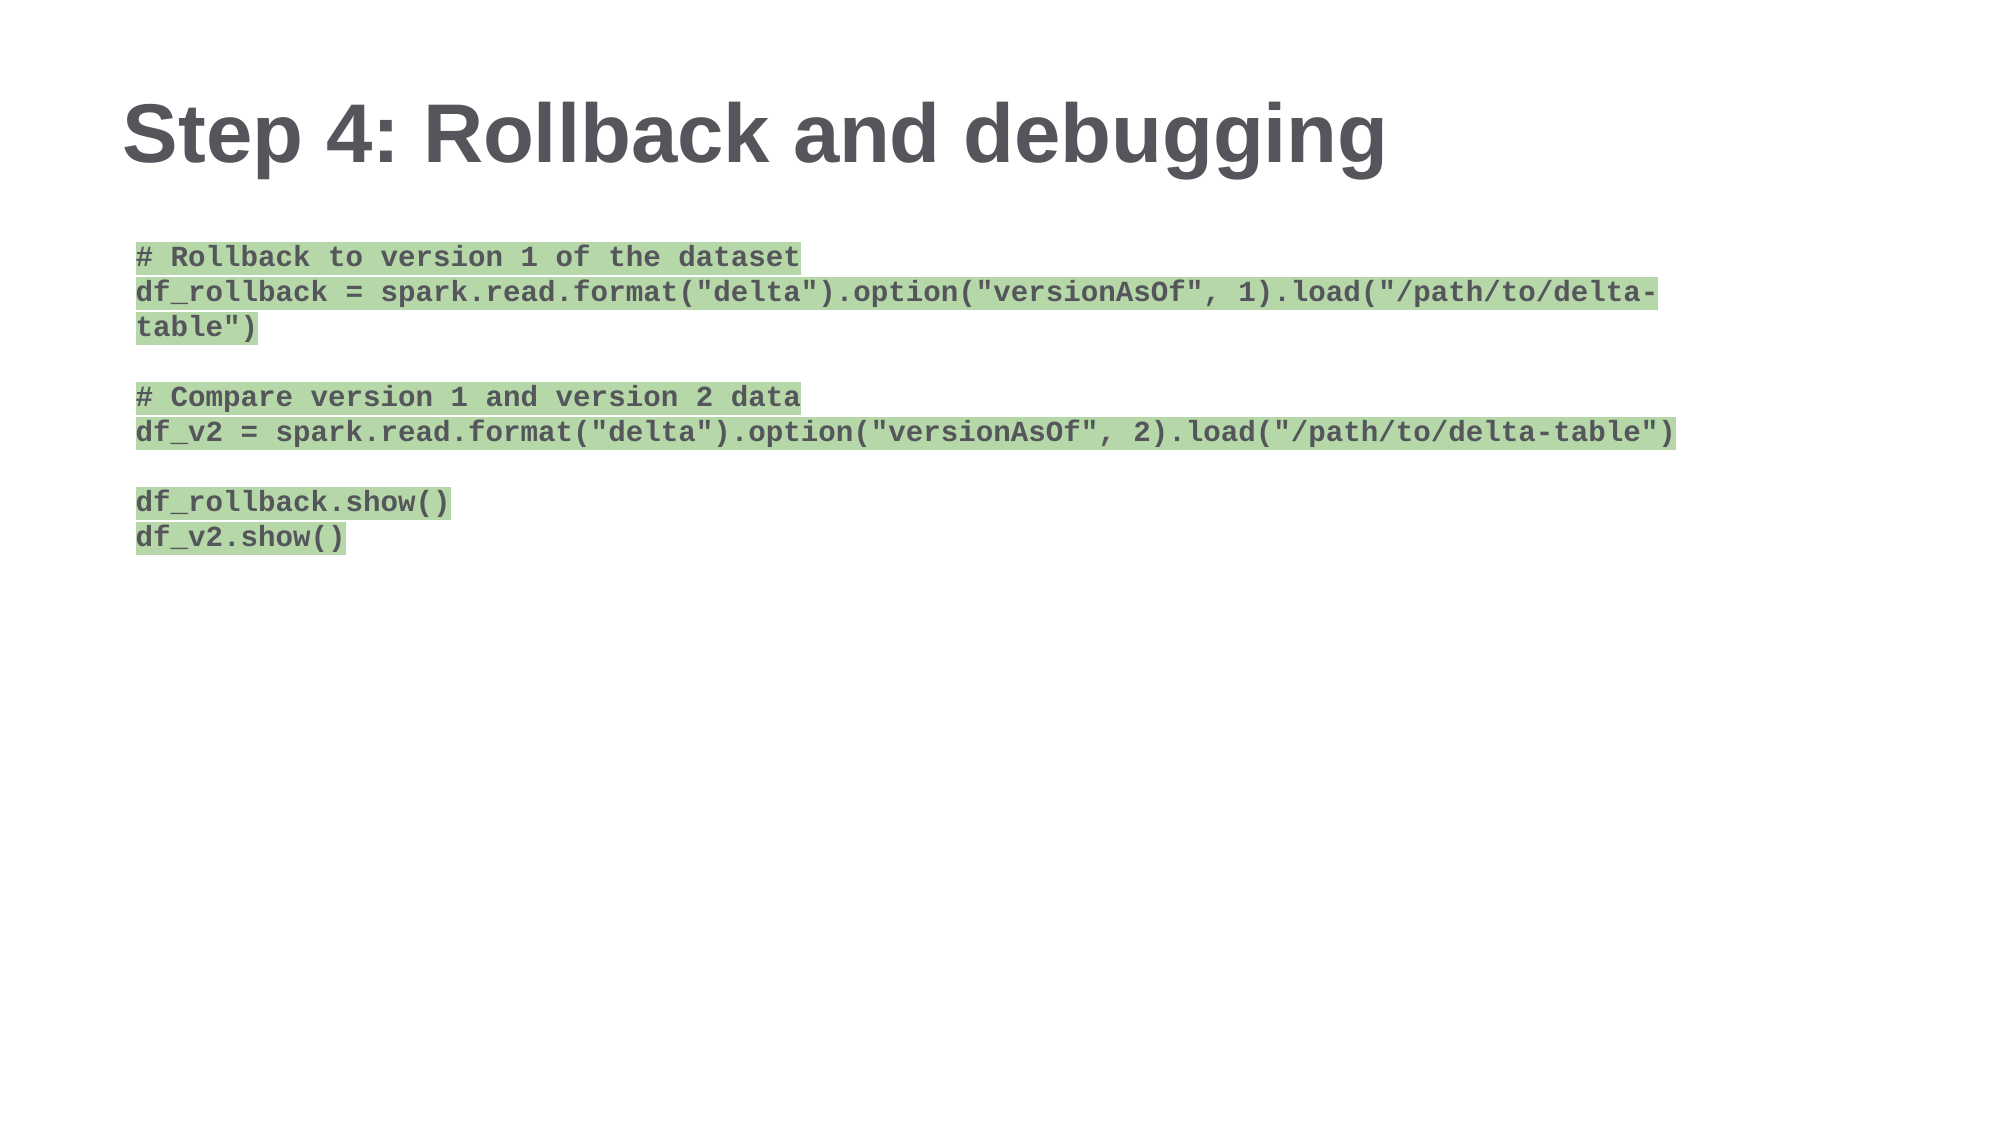

# Step 4: Rollback and debugging
# Rollback to version 1 of the dataset
df_rollback = spark.read.format("delta").option("versionAsOf", 1).load("/path/to/delta-table")

# Compare version 1 and version 2 data
df_v2 = spark.read.format("delta").option("versionAsOf", 2).load("/path/to/delta-table")

df_rollback.show()
df_v2.show()